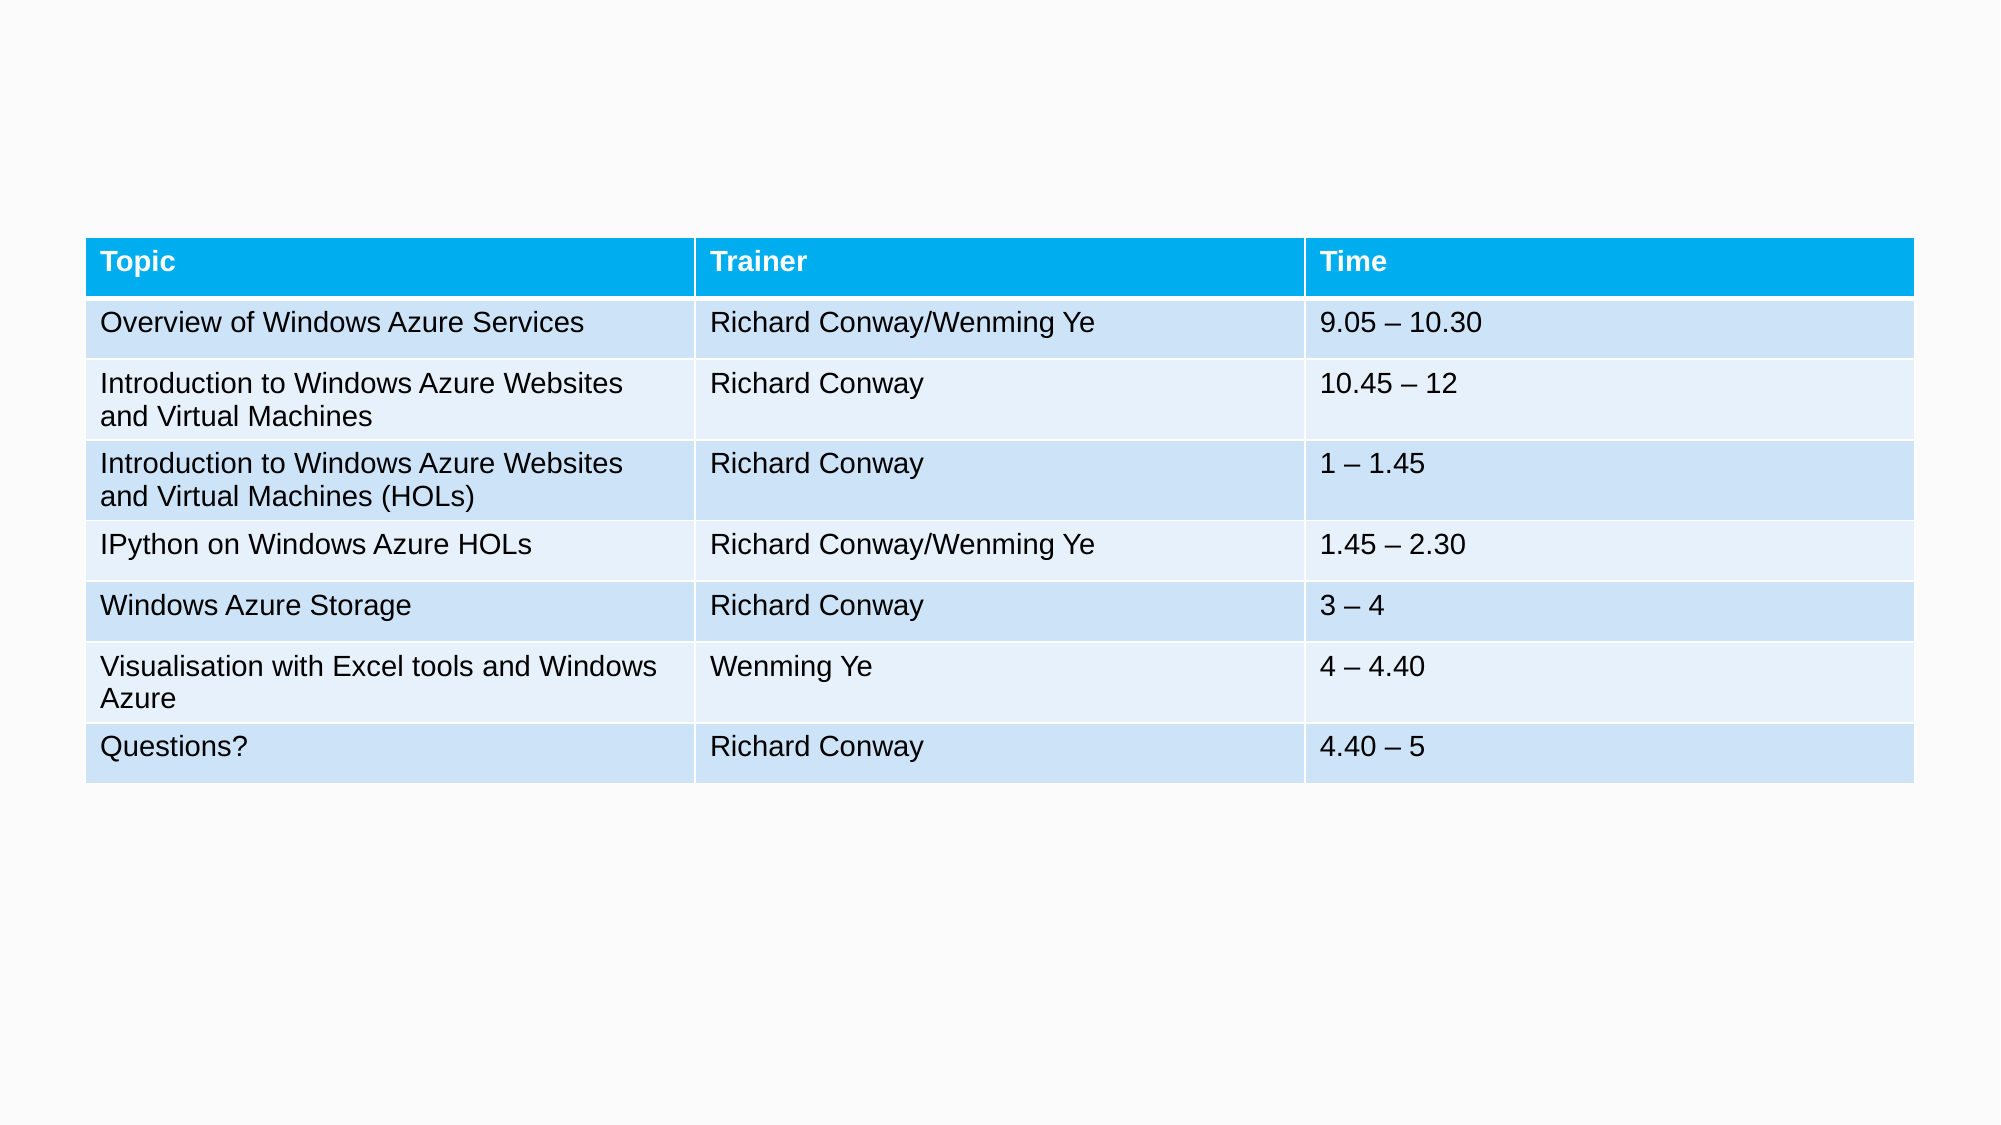

| Topic | Trainer | Time |
| --- | --- | --- |
| Overview of Windows Azure Services | Richard Conway/Wenming Ye | 9.05 – 10.30 |
| Introduction to Windows Azure Websites and Virtual Machines | Richard Conway | 10.45 – 12 |
| Introduction to Windows Azure Websites and Virtual Machines (HOLs) | Richard Conway | 1 – 1.45 |
| IPython on Windows Azure HOLs | Richard Conway/Wenming Ye | 1.45 – 2.30 |
| Windows Azure Storage | Richard Conway | 3 – 4 |
| Visualisation with Excel tools and Windows Azure | Wenming Ye | 4 – 4.40 |
| Questions? | Richard Conway | 4.40 – 5 |